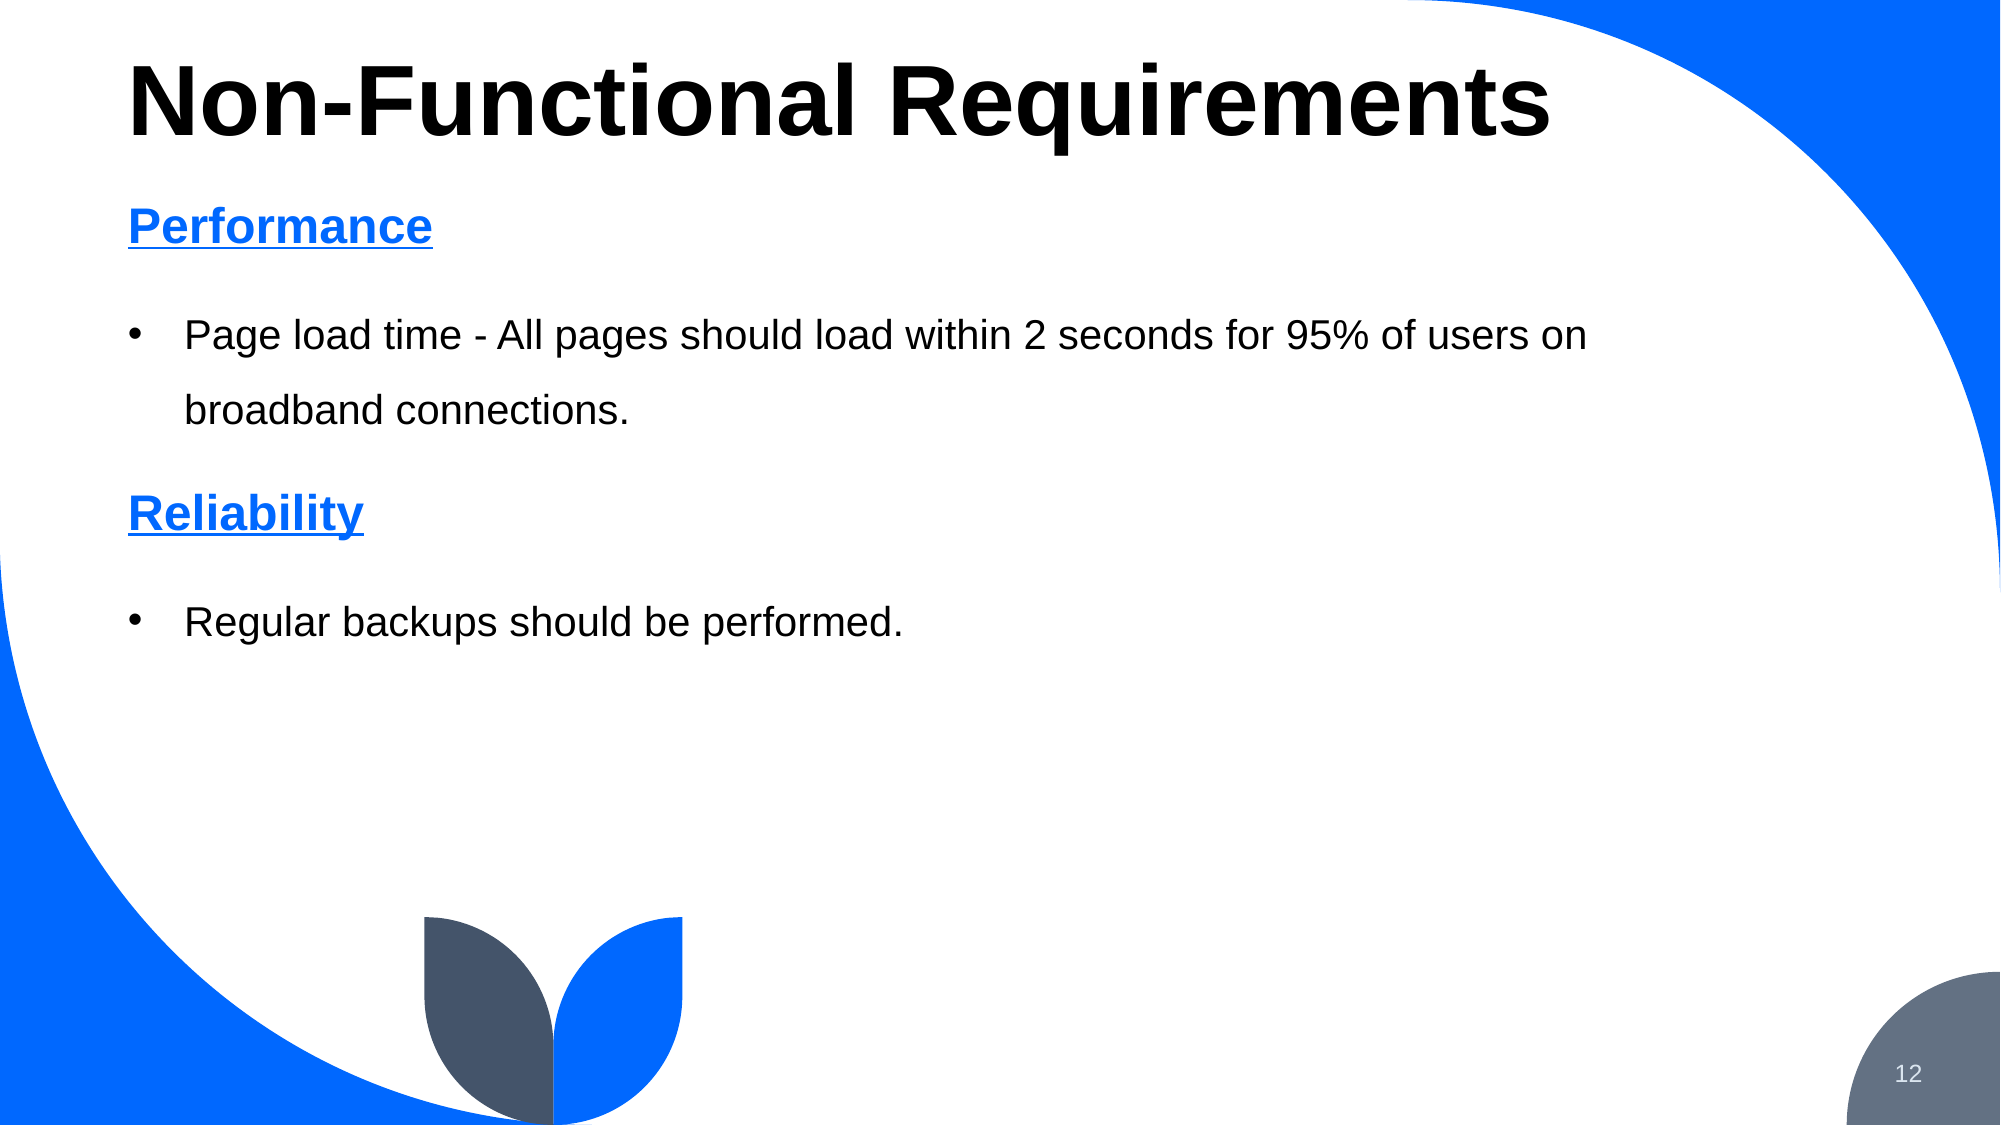

# Non-Functional Requirements
Performance
Page load time - All pages should load within 2 seconds for 95% of users on broadband connections.
Reliability
Regular backups should be performed.
12